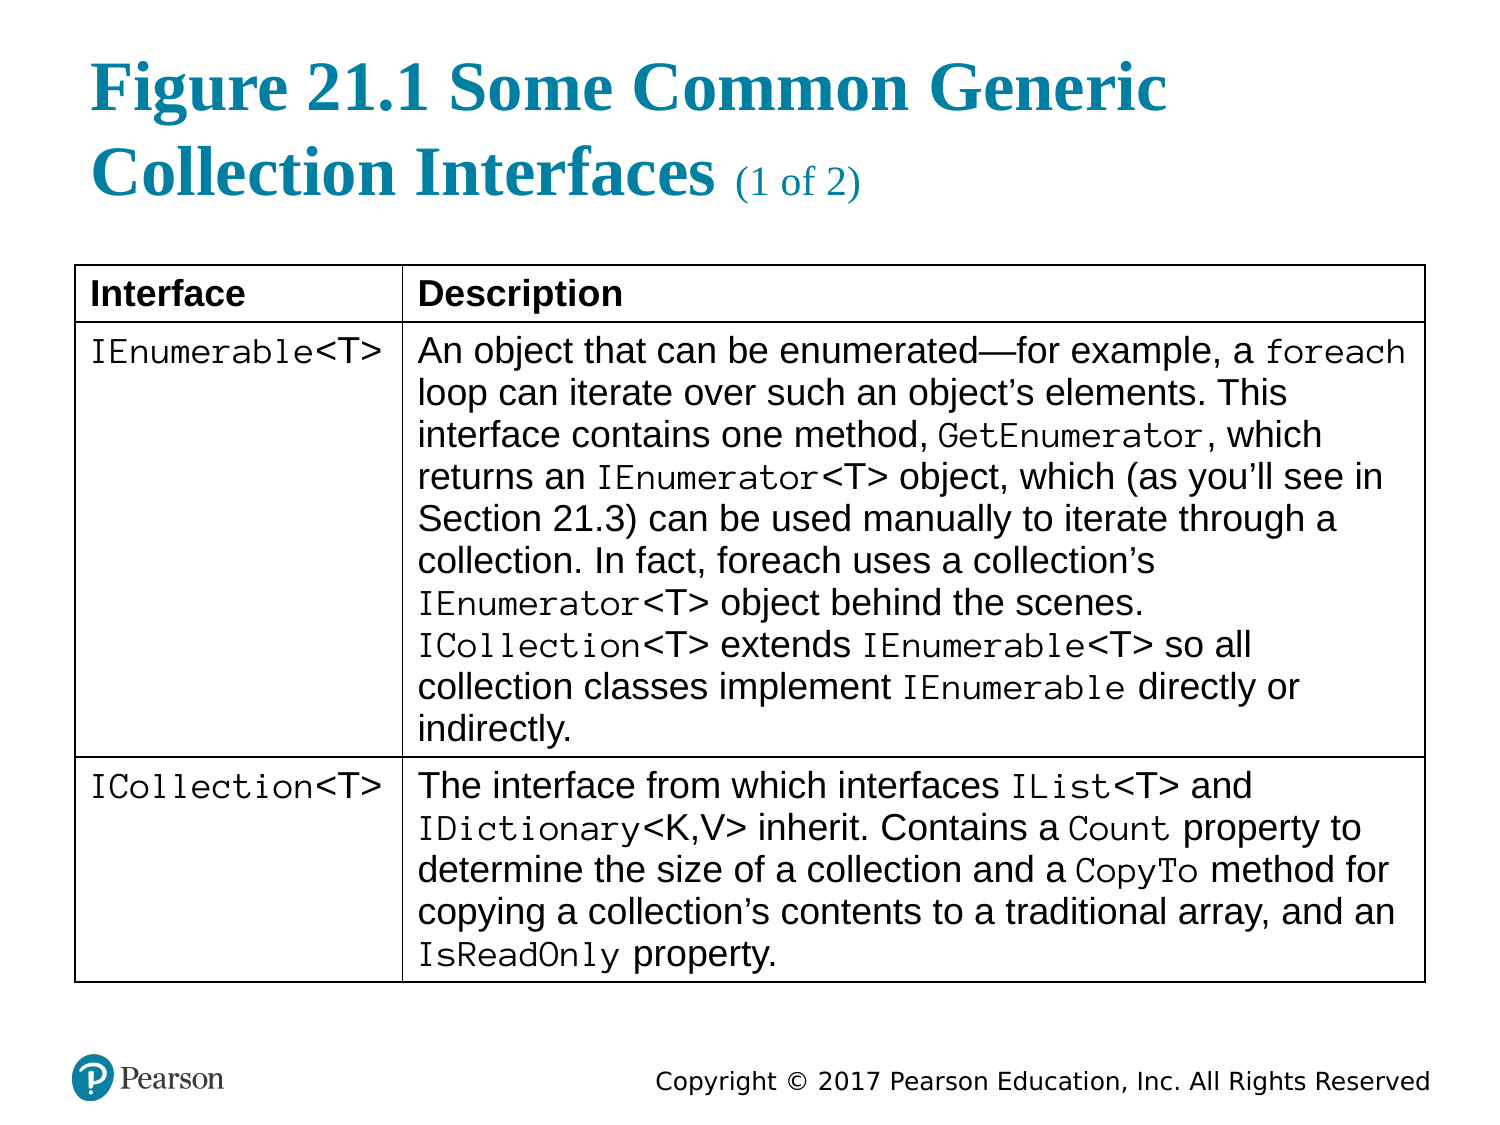

# Figure 21.1 Some Common Generic Collection Interfaces (1 of 2)
| Interface | Description |
| --- | --- |
| IEnumerable<T> | An object that can be enumerated—for example, a foreach loop can iterate over such an object’s elements. This interface contains one method, GetEnumerator, which returns an IEnumerator<T> object, which (as you’ll see in Section 21.3) can be used manually to iterate through a collection. In fact, foreach uses a collection’s IEnumerator<T> object behind the scenes. ICollection<T> extends IEnumerable<T> so all collection classes implement IEnumerable directly or indirectly. |
| ICollection<T> | The interface from which interfaces IList<T> and IDictionary<K,V> inherit. Contains a Count property to determine the size of a collection and a CopyTo method for copying a collection’s contents to a traditional array, and an IsReadOnly property. |